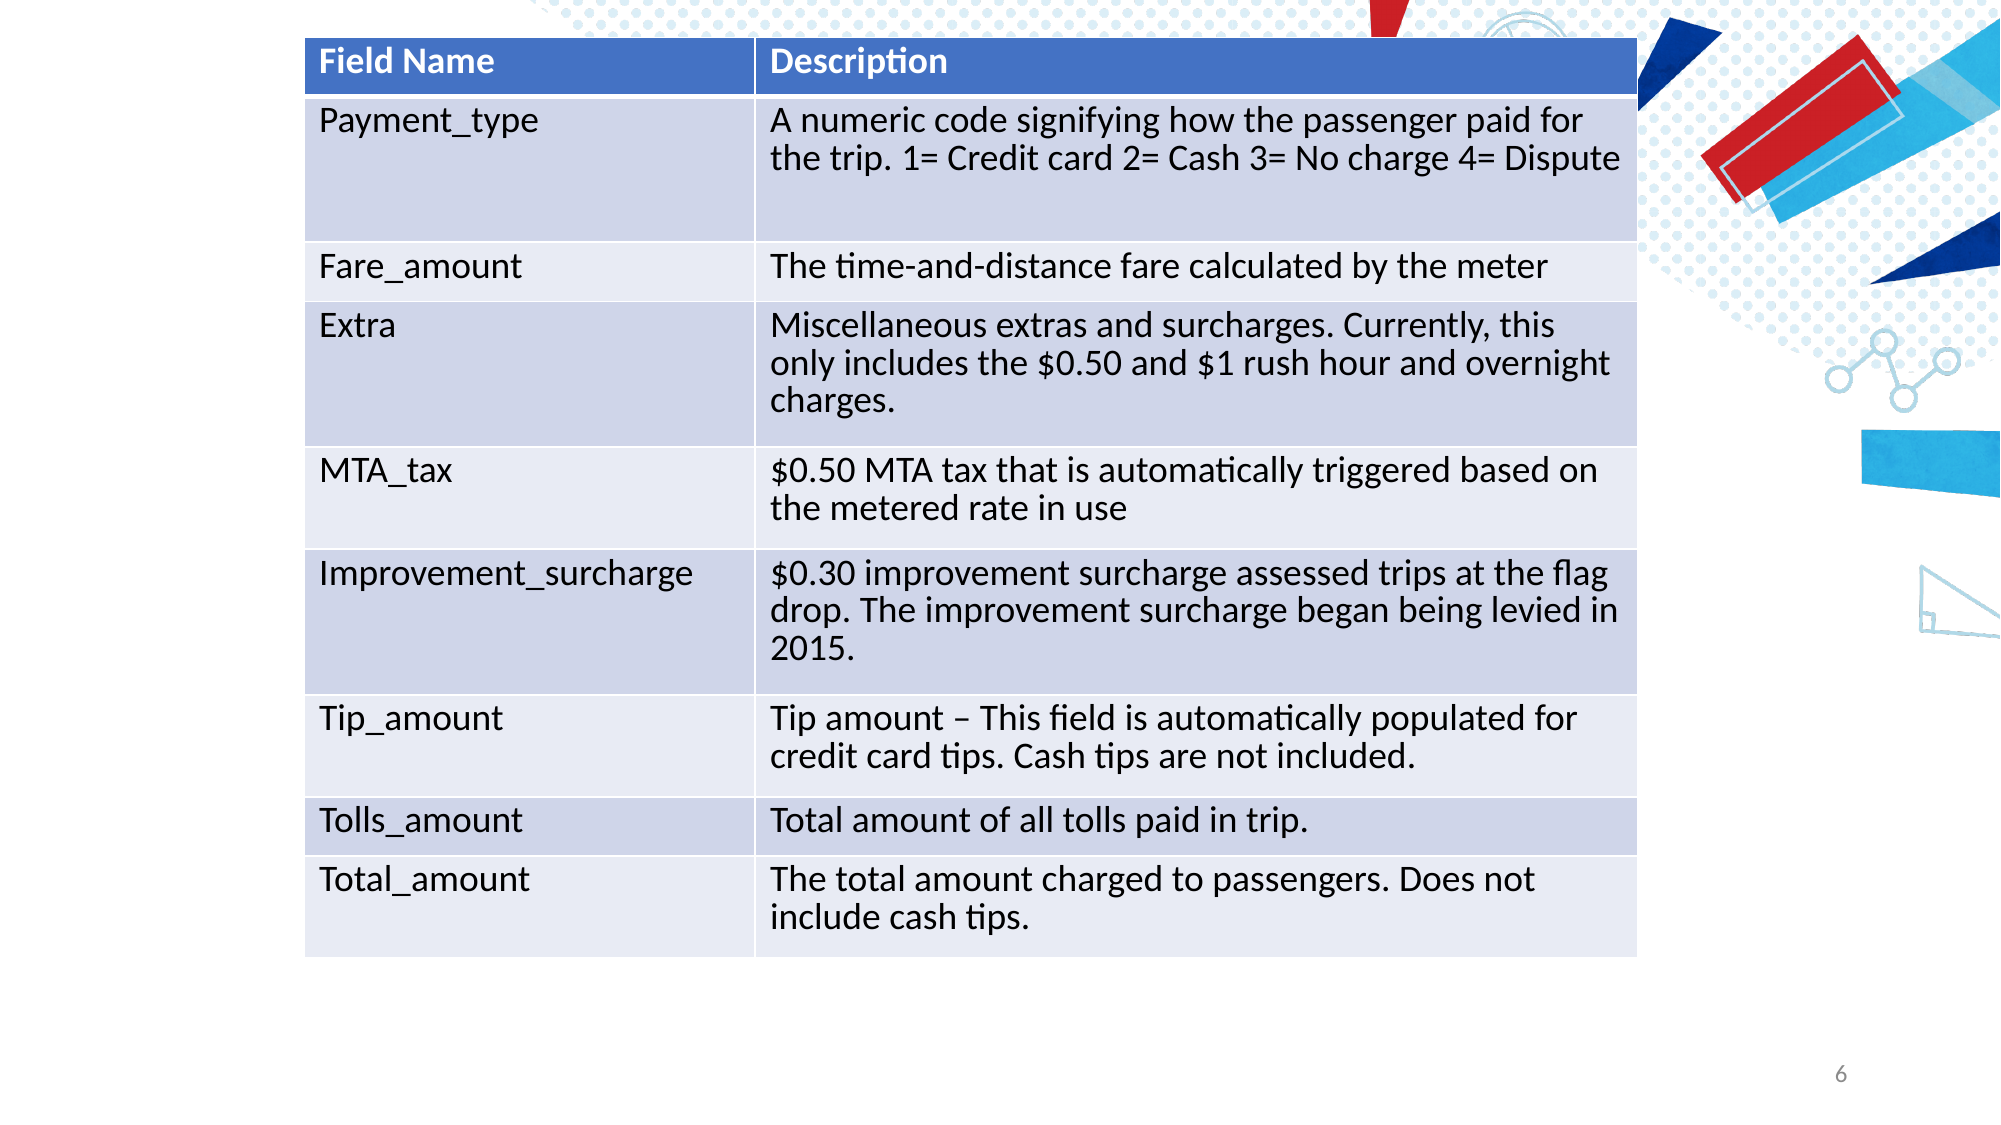

| Field Name | Description |
| --- | --- |
| Payment\_type | A numeric code signifying how the passenger paid for the trip. 1= Credit card 2= Cash 3= No charge 4= Dispute |
| Fare\_amount | The time-and-distance fare calculated by the meter |
| Extra | Miscellaneous extras and surcharges. Currently, this only includes the $0.50 and $1 rush hour and overnight charges. |
| MTA\_tax | $0.50 MTA tax that is automatically triggered based on the metered rate in use |
| Improvement\_surcharge | $0.30 improvement surcharge assessed trips at the flag drop. The improvement surcharge began being levied in 2015. |
| Tip\_amount | Tip amount – This field is automatically populated for credit card tips. Cash tips are not included. |
| Tolls\_amount | Total amount of all tolls paid in trip. |
| Total\_amount | The total amount charged to passengers. Does not include cash tips. |
6